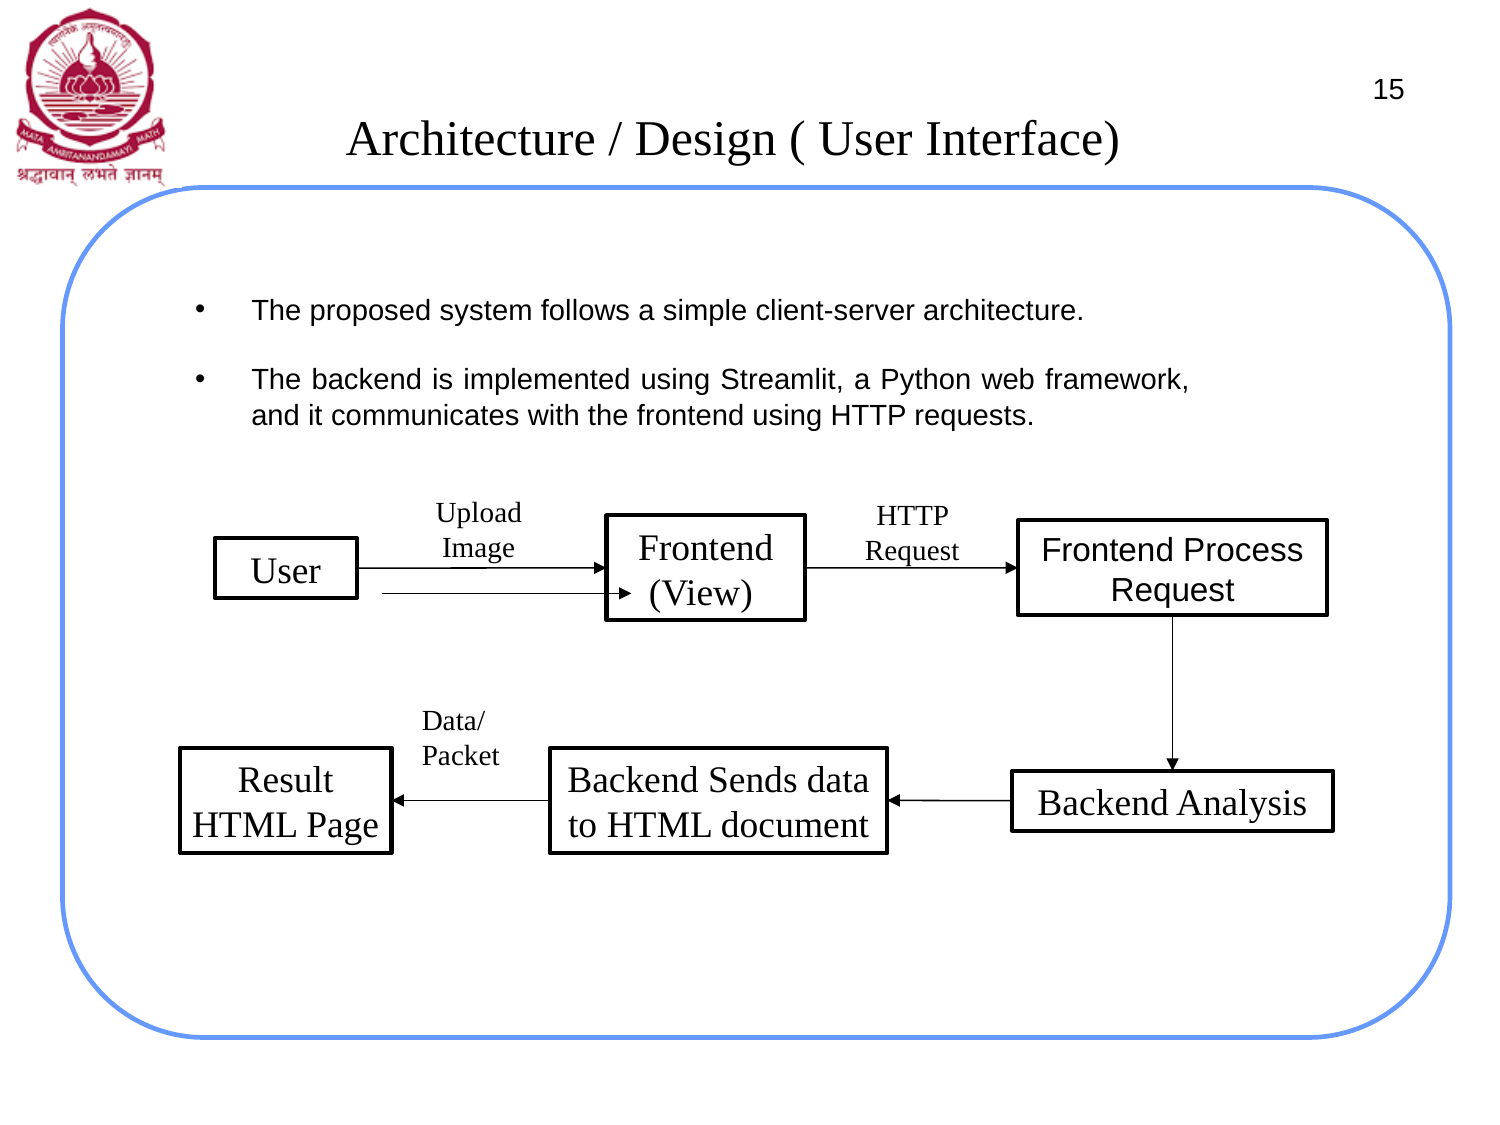

Architecture / Design ( User Interface)
15
The proposed system follows a simple client-server architecture.

The backend is implemented using Streamlit, a Python web framework, and it communicates with the frontend using HTTP requests.
Upload Image
HTTP Request
Frontend (View)
Frontend Process Request
User
Data/ Packet
Result HTML Page
Backend Sends data to HTML document
Backend Analysis